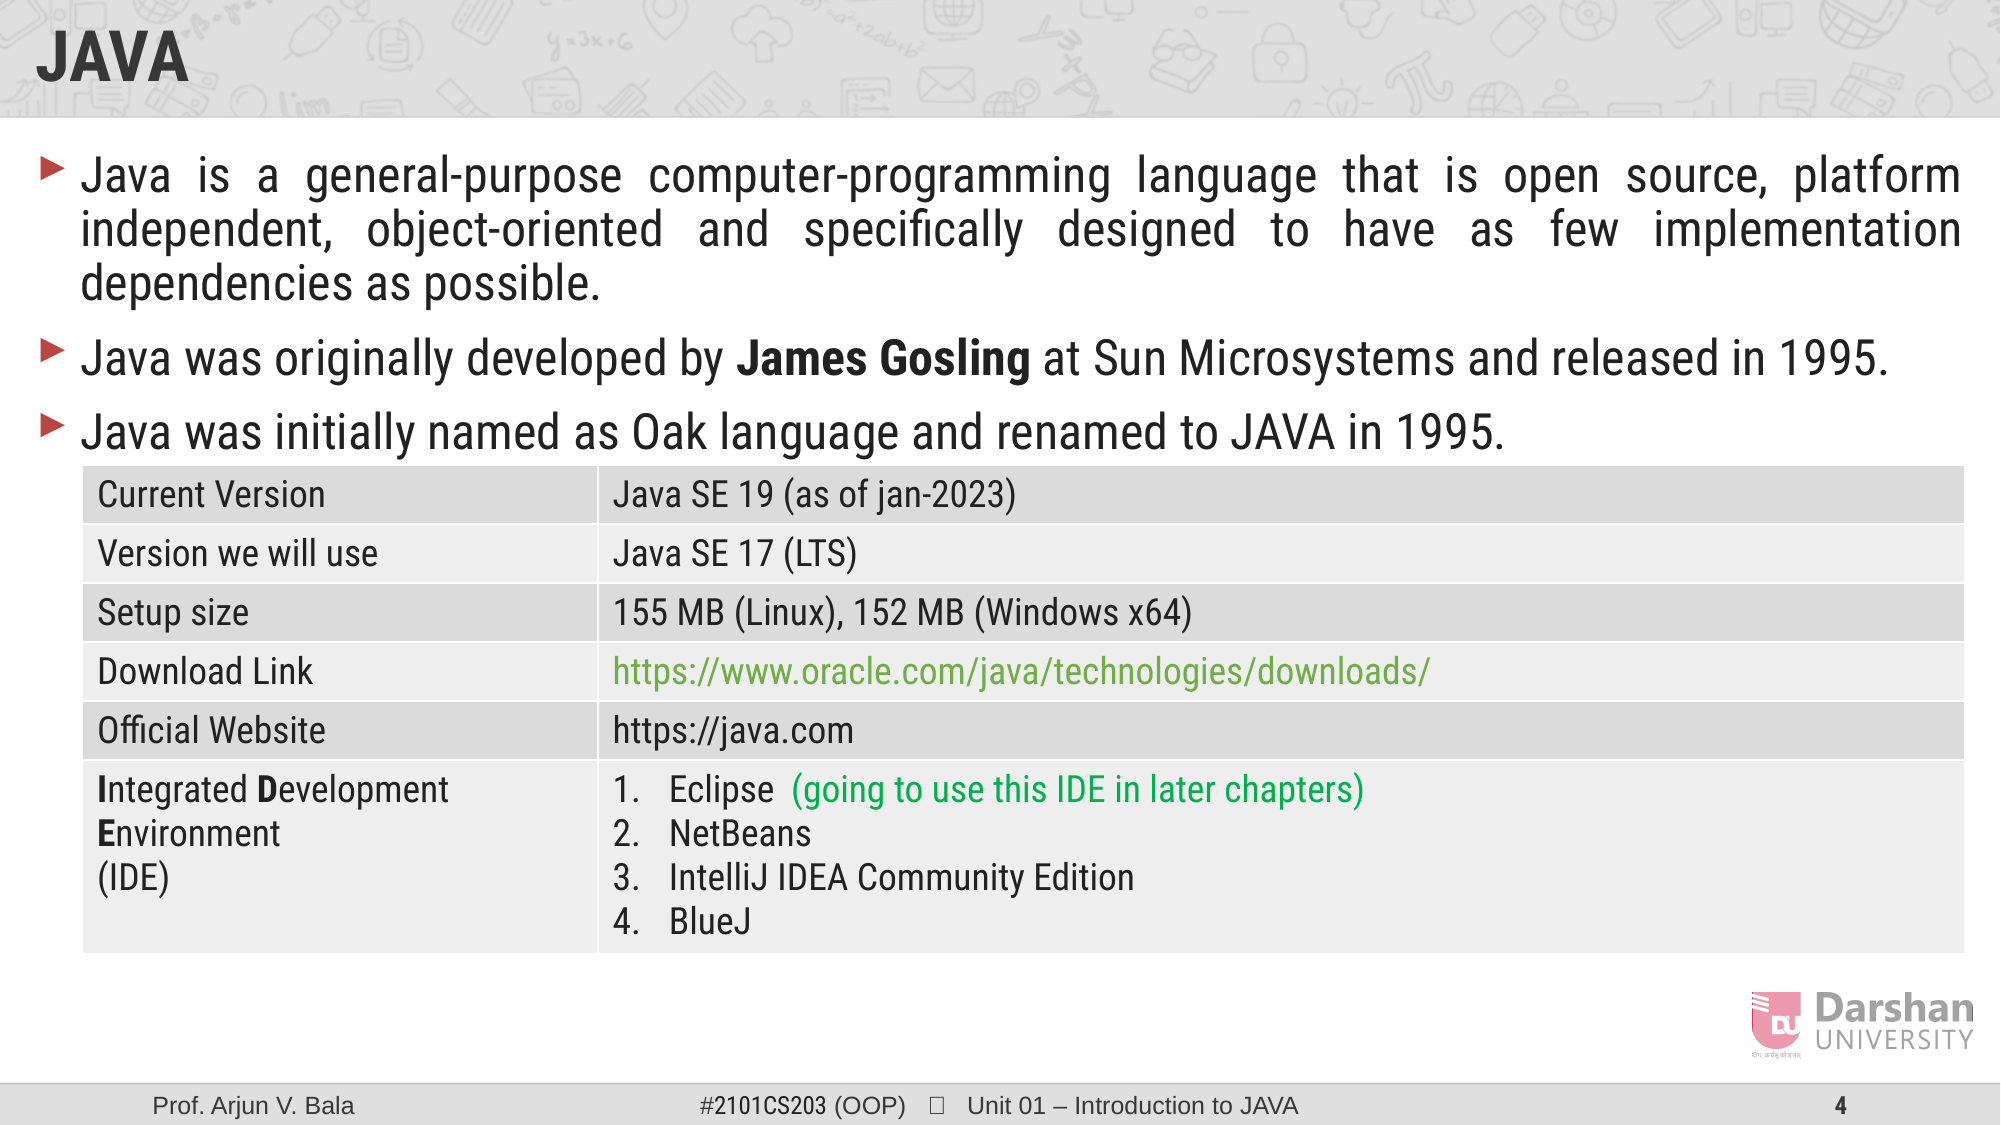

# JAVA
Java is a general-purpose computer-programming language that is open source, platform independent, object-oriented and specifically designed to have as few implementation dependencies as possible.
Java was originally developed by James Gosling at Sun Microsystems and released in 1995.
Java was initially named as Oak language and renamed to JAVA in 1995.

| Current Version | Java SE 19 (as of jan-2023) |
| --- | --- |
| Version we will use | Java SE 17 (LTS) |
| Setup size | 155 MB (Linux), 152 MB (Windows x64) |
| Download Link | https://www.oracle.com/java/technologies/downloads/ |
| Official Website | https://java.com |
| Integrated Development Environment (IDE) | Eclipse (going to use this IDE in later chapters) NetBeans IntelliJ IDEA Community Edition BlueJ |